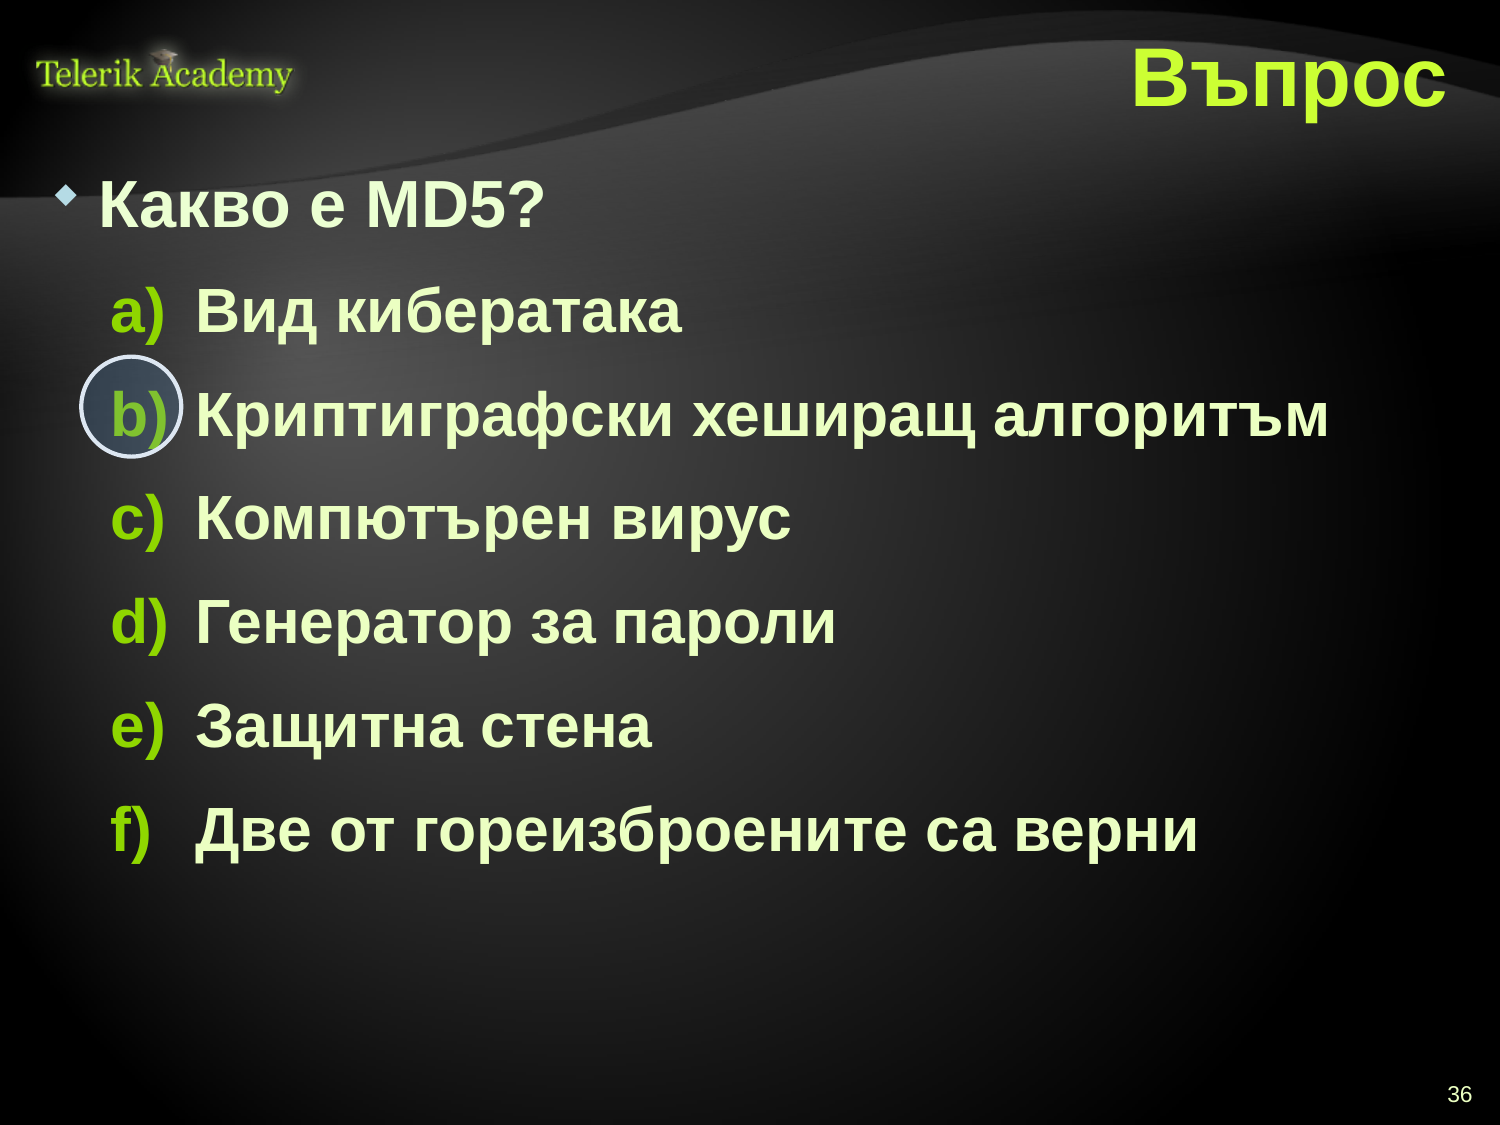

# Въпрос
Какво е MD5?
Вид кибератака
Криптиграфски хеширащ алгоритъм
Компютърен вирус
Генератор за пароли
Защитна стена
Две от гореизброените са верни

36